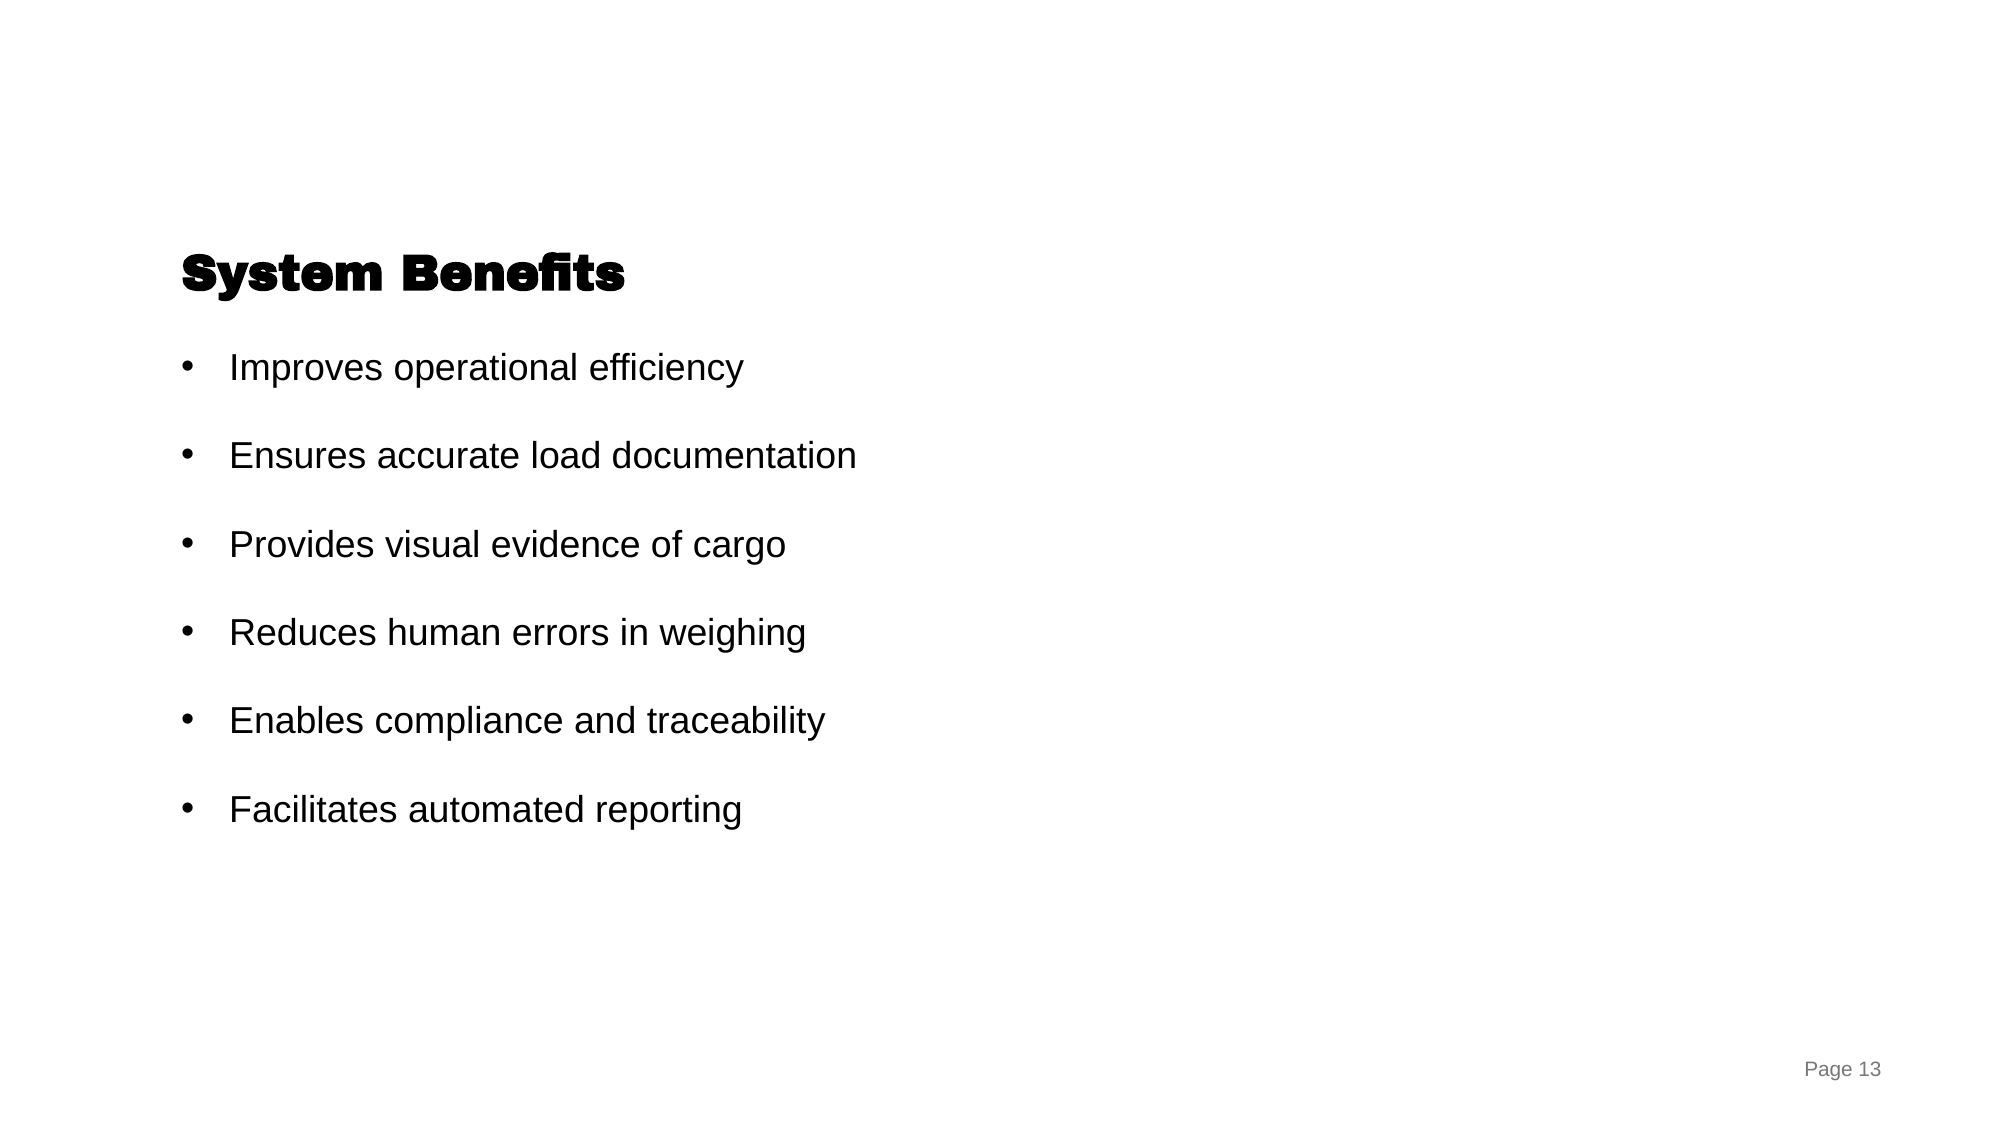

# System Benefits
 Improves operational efficiency
 Ensures accurate load documentation
 Provides visual evidence of cargo
 Reduces human errors in weighing
 Enables compliance and traceability
 Facilitates automated reporting